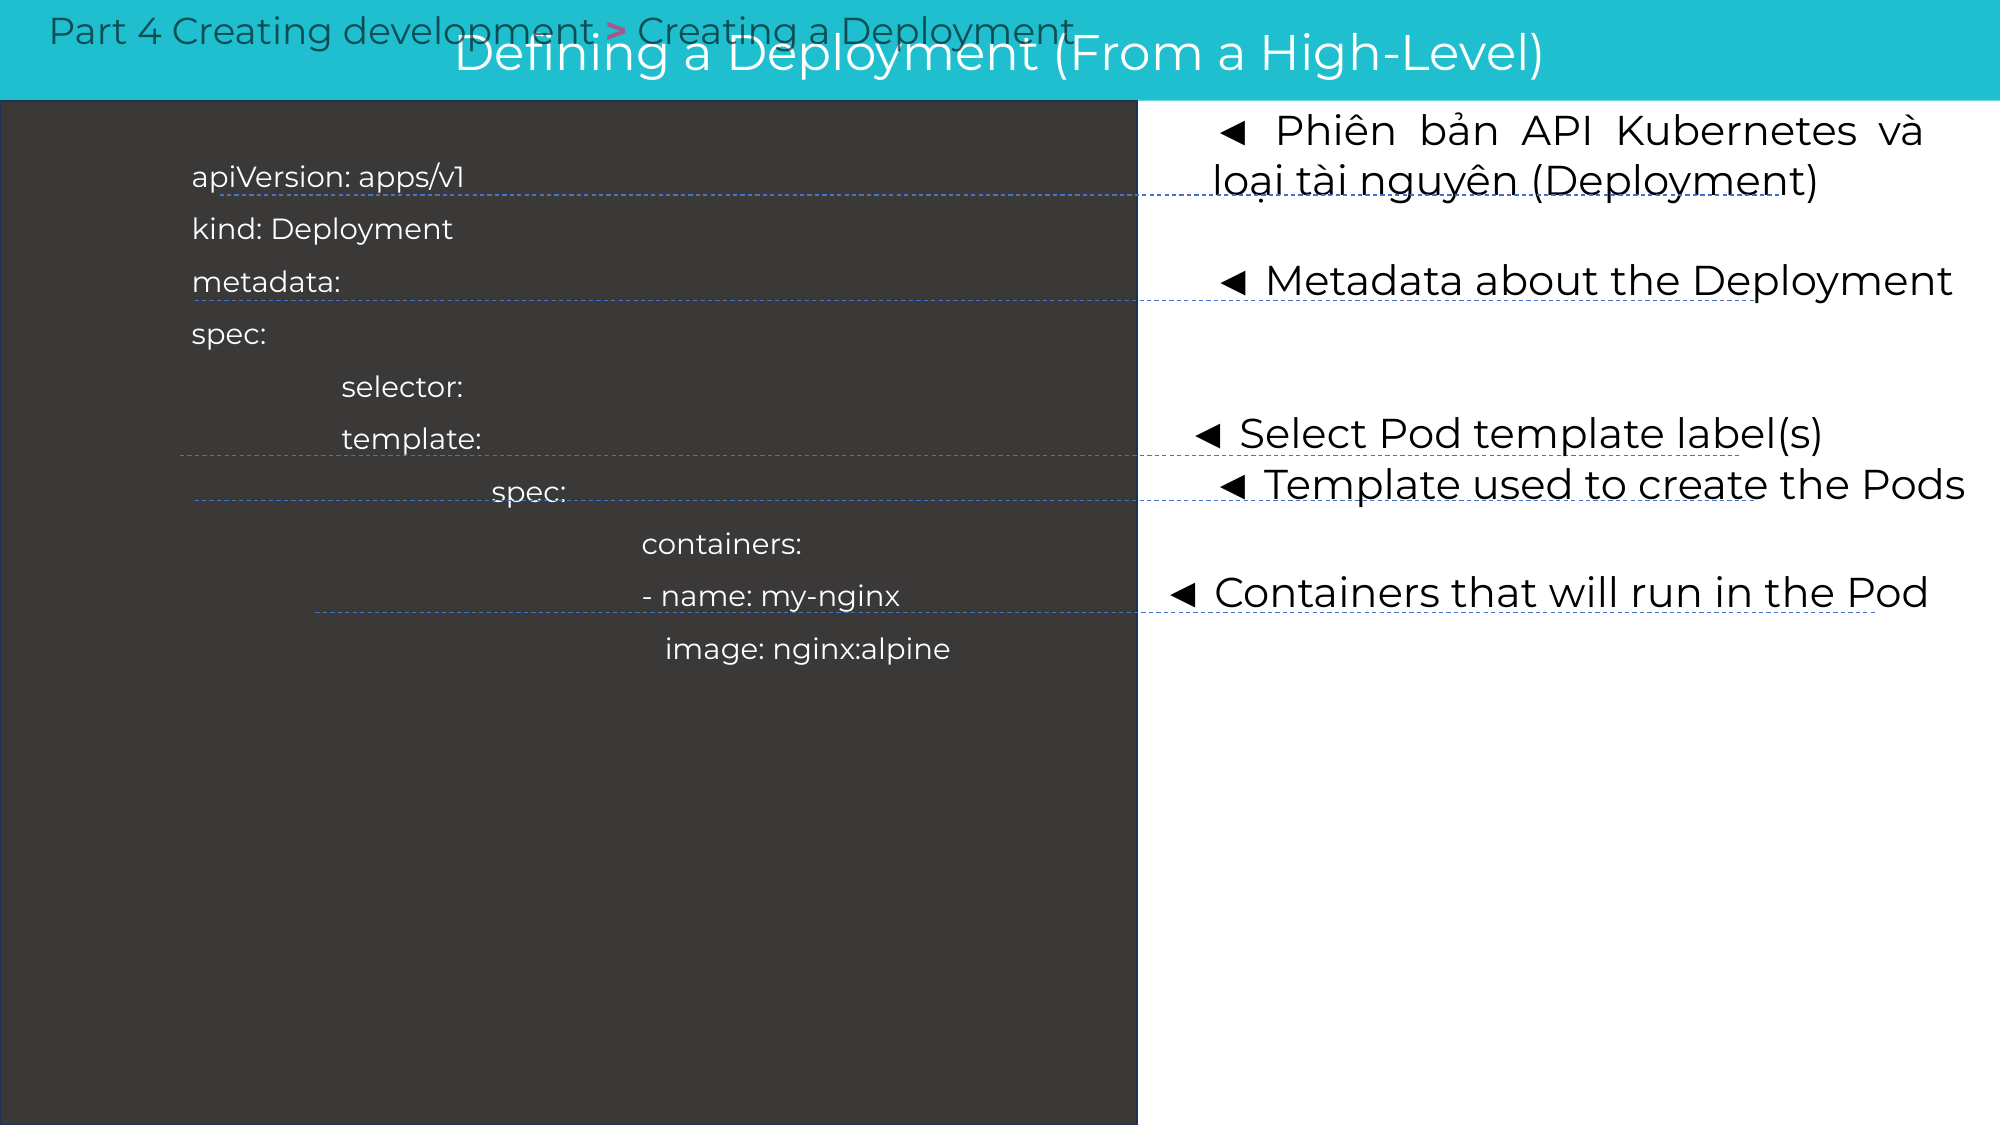

Defining a Deployment (From a High-Level)
Part 4 Creating development > Creating a Deployment
◄ Phiên bản API Kubernetes và loại tài nguyên (Deployment)
apiVersion: apps/v1
kind: Deployment
metadata:
spec:
	selector:
	template:
		spec:
			containers:
			- name: my-nginx
			   image: nginx:alpine

◄ Metadata about the Deployment
◄ Select Pod template label(s)
◄ Template used to create the Pods
◄ Containers that will run in the Pod